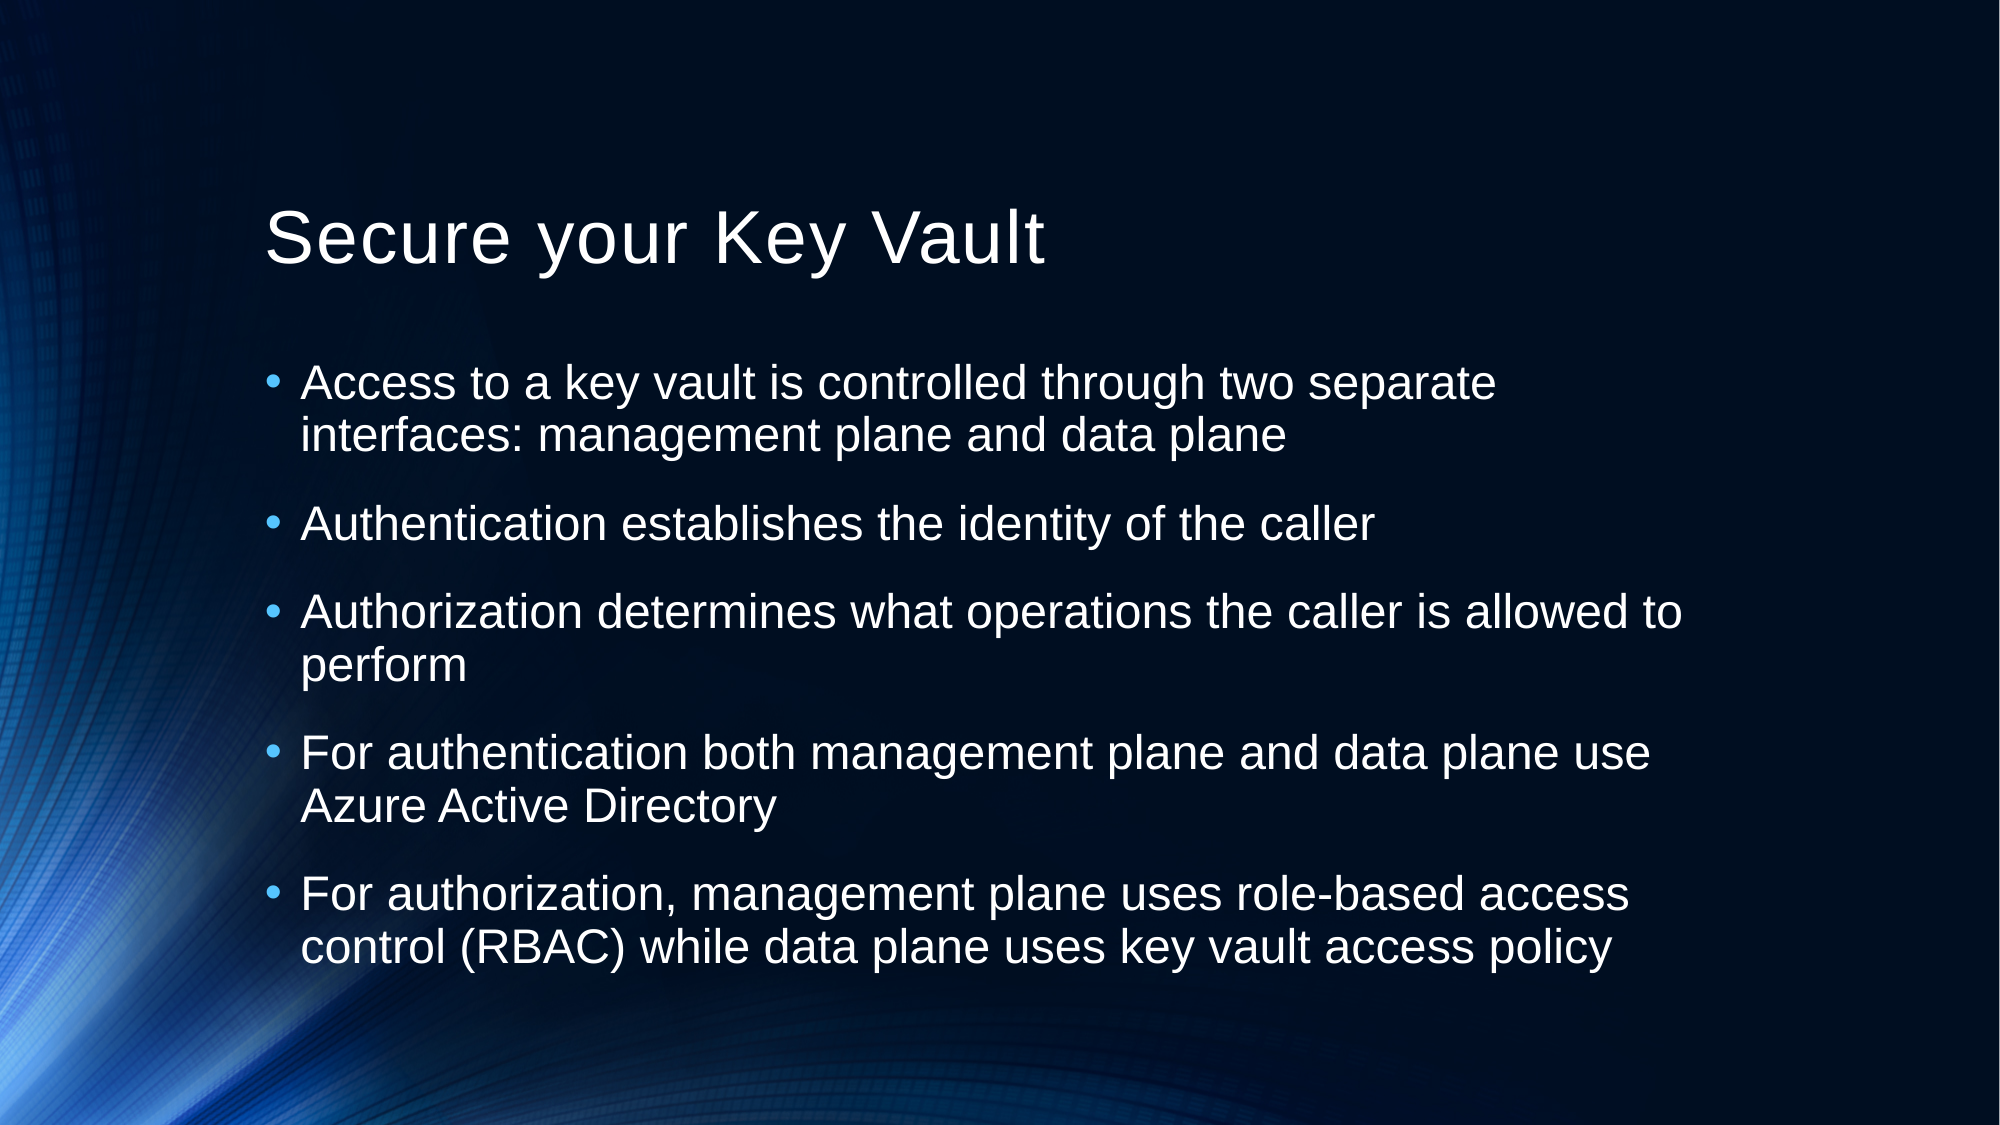

# Secure your Key Vault
Access to a key vault is controlled through two separate interfaces: management plane and data plane
Authentication establishes the identity of the caller
Authorization determines what operations the caller is allowed to perform
For authentication both management plane and data plane use Azure Active Directory
For authorization, management plane uses role-based access control (RBAC) while data plane uses key vault access policy